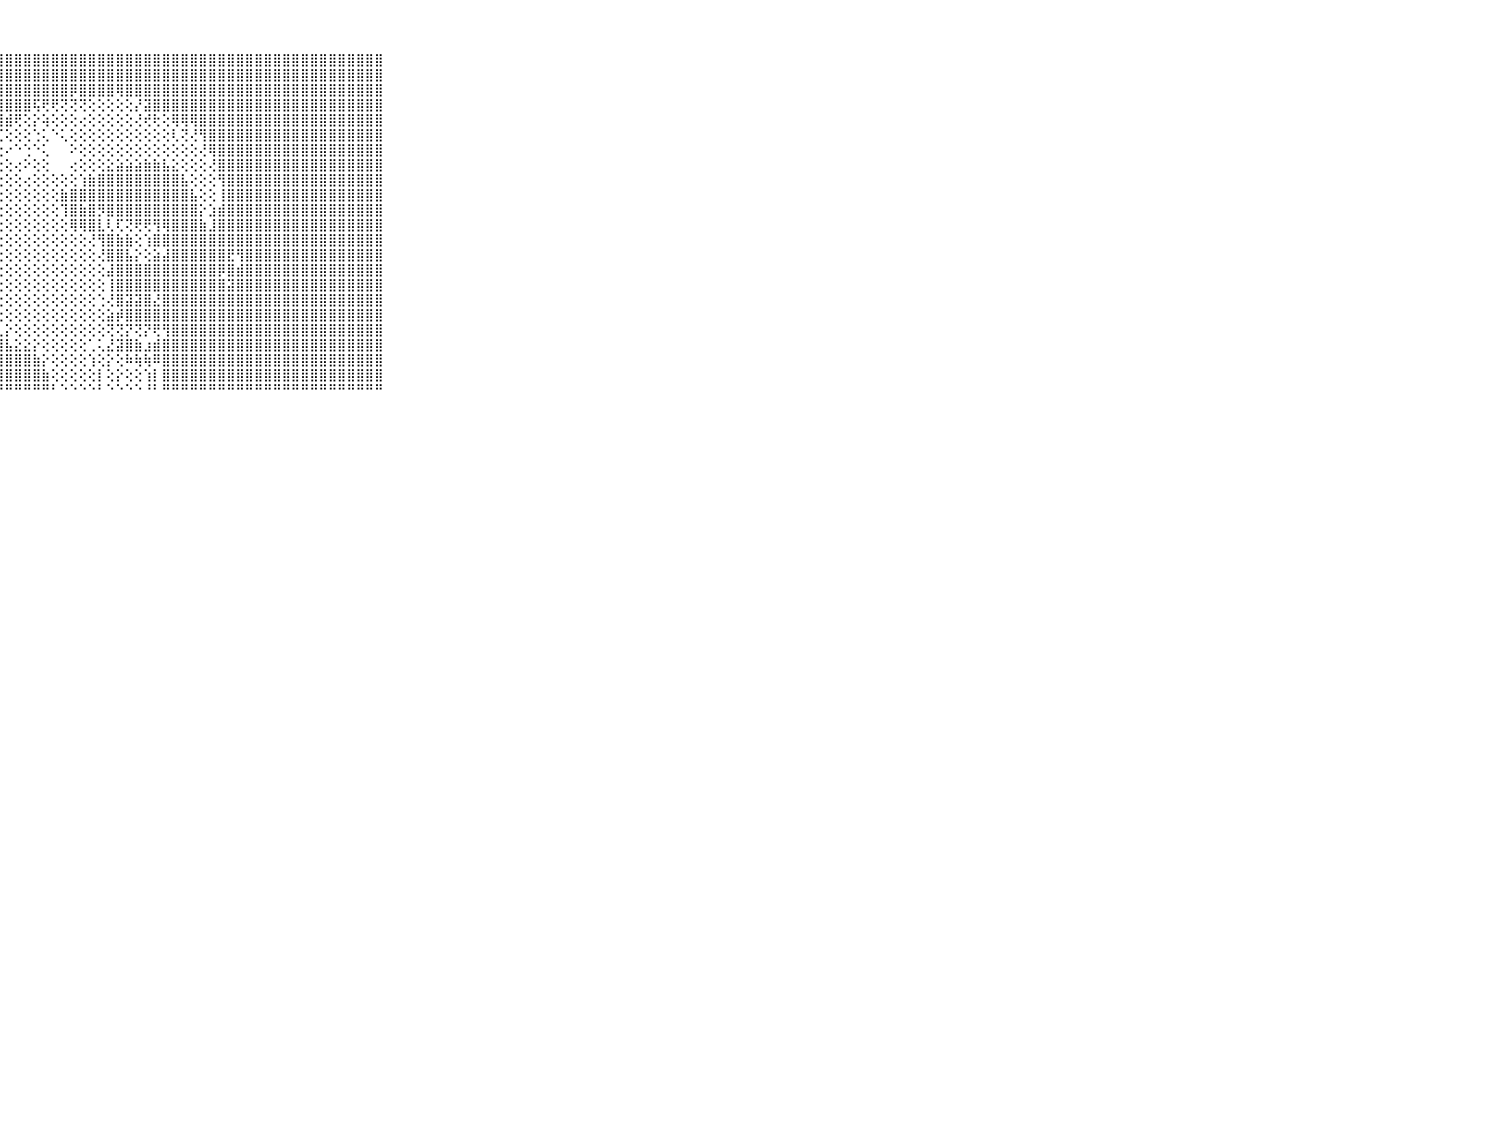

⠀⠀⠀⠀⠀⠀⠀⠀⠀⠀⠀⣿⣿⣿⣿⣿⣿⣿⣿⣿⣿⣿⣿⣿⣿⣿⣿⣿⣿⣿⣿⣿⣿⣿⣿⣿⣿⣿⣿⣿⣿⣿⣿⣿⣿⣿⣿⣿⣿⣿⣿⣿⣿⣿⣿⣿⣿⣿⣿⣿⣿⣿⣿⣿⣿⣿⣿⣿⣿⠀⠀⠀⠀⠀⠀⠀⠀⠀⠀⠀⠀
⠀⠀⠀⠀⠀⠀⠀⠀⠀⠀⠀⣿⣿⣿⣿⣿⣿⣿⣿⣿⣿⣿⣿⣿⣿⣿⣿⣿⣿⣿⣿⣿⣿⣿⣿⣿⣿⣿⣿⣿⣿⣿⣿⣿⣿⣿⣿⣿⣿⣿⣿⣿⣿⣿⣿⣿⣿⣿⣿⣿⣿⣿⣿⣿⣿⣿⣿⣿⣿⠀⠀⠀⠀⠀⠀⠀⠀⠀⠀⠀⠀
⠀⠀⠀⠀⠀⠀⠀⠀⠀⠀⠀⣿⣿⣿⣿⣿⣿⣿⣿⣿⣿⣿⣿⣿⣿⣿⣿⣿⣿⣿⣿⣿⣿⣿⣿⡿⣿⣿⣿⣿⢿⣿⣿⣿⣿⣿⣿⣿⣿⣿⣿⣿⣿⣿⣿⣿⣿⣿⣿⣿⣿⣿⣿⣿⣿⣿⣿⣿⣿⠀⠀⠀⠀⠀⠀⠀⠀⠀⠀⠀⠀
⠀⠀⠀⠀⠀⠀⠀⠀⠀⠀⠀⣿⣿⣿⣿⣿⣿⣿⣿⣿⣿⣿⣿⣿⣿⣿⣿⣿⣿⣿⣿⢯⢟⢟⢝⢝⢝⢕⢕⢕⢕⢕⡜⣽⣿⣿⣿⣿⣿⣿⣿⣿⣿⣿⣿⣿⣿⣿⣿⣿⣿⣿⣿⣿⣿⣿⣿⣿⣿⠀⠀⠀⠀⠀⠀⠀⠀⠀⠀⠀⠀
⠀⠀⠀⠀⠀⠀⠀⠀⠀⠀⠀⣿⣿⣿⣿⣿⣿⣿⣿⣿⣿⣿⣿⣿⣿⣿⣿⣿⣾⢟⢕⡕⢵⢕⢕⢕⢔⢕⢕⢕⢕⢕⢜⢞⢗⢕⢿⢿⢿⣿⣿⣿⣿⣿⣿⣿⣿⣿⣿⣿⣿⣿⣿⣿⣿⣿⣿⣿⣿⠀⠀⠀⠀⠀⠀⠀⠀⠀⠀⠀⠀
⠀⠀⠀⠀⠀⠀⠀⠀⠀⠀⠀⣿⣿⣿⣿⣿⣿⣿⣿⣿⣿⣿⣿⣿⣿⣿⢟⢏⢕⢕⢕⢑⢅⠑⢅⢕⢕⢕⢕⢕⢕⢕⢕⢕⢕⢕⢇⢝⢜⢻⣿⣿⣿⣿⣿⣿⣿⣿⣿⣿⣿⣿⣿⣿⣿⣿⣿⣿⣿⠀⠀⠀⠀⠀⠀⠀⠀⠀⠀⠀⠀
⠀⠀⠀⠀⠀⠀⠀⠀⠀⠀⠀⣿⣿⣿⣿⣿⣿⣿⣿⣿⣿⣿⣿⣿⣿⢷⢧⢕⠔⠑⢑⠑⢅⠀⠀⠕⢕⢕⢕⢕⢕⢕⢕⢕⢕⢕⢕⢕⢕⢜⢿⣿⣿⣿⣿⣿⣿⣿⣿⣿⣿⣿⣿⣿⣿⣿⣿⣿⣿⠀⠀⠀⠀⠀⠀⠀⠀⠀⠀⠀⠀
⠀⠀⠀⠀⠀⠀⠀⠀⠀⠀⠀⣿⣿⣿⣿⣿⣿⣿⣿⣿⣿⣿⣿⣿⡟⢕⢕⢔⢕⢔⠕⢕⢕⠀⠀⢔⢕⢕⢕⣕⣵⣵⣵⣷⣷⣧⣕⢕⢕⢕⢜⣿⣿⣿⣿⣿⣿⣿⣿⣿⣿⣿⣿⣿⣿⣿⣿⣿⣿⠀⠀⠀⠀⠀⠀⠀⠀⠀⠀⠀⠀
⠀⠀⠀⠀⠀⠀⠀⠀⠀⠀⠀⣿⣿⣿⣿⣿⣿⣿⣿⣿⣿⣿⣿⡏⢕⢕⢕⢕⢕⢕⢔⢕⢕⢕⢕⢕⢱⣷⣿⣿⣿⣿⣿⣿⣿⣿⣿⣧⢕⢕⢕⢻⣿⣿⣿⣿⣿⣿⣿⣿⣿⣿⣿⣿⣿⣿⣿⣿⣿⠀⠀⠀⠀⠀⠀⠀⠀⠀⠀⠀⠀
⠀⠀⠀⠀⠀⠀⠀⠀⠀⠀⠀⣿⣿⣿⣿⣿⣿⣿⣿⣿⣿⣿⣿⢇⡕⢕⢕⢕⢕⢕⢕⢕⢕⢕⣷⣿⣿⣿⣿⣿⣿⣿⣿⣿⣿⣿⣿⣿⣧⢕⢕⢸⣿⣿⣿⣿⣿⣿⣿⣿⣿⣿⣿⣿⣿⣿⣿⣿⣿⠀⠀⠀⠀⠀⠀⠀⠀⠀⠀⠀⠀
⠀⠀⠀⠀⠀⠀⠀⠀⠀⠀⠀⣿⣿⣿⣿⣿⣿⣿⣿⣿⣿⣿⣿⣯⢕⢕⢕⢕⢕⢕⢕⢕⢕⢕⢹⣿⣷⣿⡻⣿⣿⣿⣿⣿⣿⣿⣿⣿⣿⡕⣱⣾⣿⣿⣿⣿⣿⣿⣿⣿⣿⣿⣿⣿⣿⣿⣿⣿⣿⠀⠀⠀⠀⠀⠀⠀⠀⠀⠀⠀⠀
⠀⠀⠀⠀⠀⠀⠀⠀⠀⠀⠀⣿⣿⣿⣿⣿⣿⣿⣿⣿⣿⣿⣿⣿⡇⢕⢕⢕⢕⢕⢕⢕⢕⢕⢕⢿⢿⣿⣇⢇⢏⢝⢟⢟⢻⢿⣿⣿⣿⣷⣸⣿⣿⣿⣿⣿⣿⣿⣿⣿⣿⣿⣿⣿⣿⣿⣿⣿⣿⠀⠀⠀⠀⠀⠀⠀⠀⠀⠀⠀⠀
⠀⠀⠀⠀⠀⠀⠀⠀⠀⠀⠀⣿⣿⣿⣿⣿⣿⣿⣿⣿⣿⣿⣿⣿⣇⢕⢕⢕⢕⢕⢕⢕⢕⢕⢕⢕⢕⢜⢻⣿⣷⣷⢕⢱⣿⣿⣿⣿⣿⣿⣿⣿⣿⣿⣿⣿⣿⣿⣿⣿⣿⣿⣿⣿⣿⣿⣿⣿⣿⠀⠀⠀⠀⠀⠀⠀⠀⠀⠀⠀⠀
⠀⠀⠀⠀⠀⠀⠀⠀⠀⠀⠀⣿⣿⣿⣿⣿⣿⣿⣿⣿⣿⣿⣿⣿⣿⡕⢕⢕⢕⢕⢕⢕⢕⢕⢕⢕⢕⢕⢜⣿⣿⣧⡕⢕⣵⣼⣿⣿⣿⣿⣿⣿⣟⢻⣿⣿⣿⣿⣿⣿⣿⣿⣿⣿⣿⣿⣿⣿⣿⠀⠀⠀⠀⠀⠀⠀⠀⠀⠀⠀⠀
⠀⠀⠀⠀⠀⠀⠀⠀⠀⠀⠀⣿⣿⣿⣿⣿⣿⣿⣿⣿⣿⣿⣿⣿⣿⣷⢕⢕⢕⢕⢕⢕⢕⢕⢕⢕⢕⢕⢕⣼⣿⣿⣿⣿⣿⣿⣿⣿⣿⣿⣿⡿⣿⣾⣿⣿⣿⣿⣿⣿⣿⣿⣿⣿⣿⣿⣿⣿⣿⠀⠀⠀⠀⠀⠀⠀⠀⠀⠀⠀⠀
⠀⠀⠀⠀⠀⠀⠀⠀⠀⠀⠀⣿⣿⣿⣿⣿⣿⣿⣿⣿⣿⣿⣿⣿⣿⣿⣧⢕⢕⢕⢕⢕⢕⢕⢕⢕⢕⢕⢕⢸⣿⣿⣿⣿⣿⣿⣿⣿⣿⣿⣿⣿⣽⣿⣿⣿⣿⣿⣿⣿⣿⣿⣿⣿⣿⣿⣿⣿⣿⠀⠀⠀⠀⠀⠀⠀⠀⠀⠀⠀⠀
⠀⠀⠀⠀⠀⠀⠀⠀⠀⠀⠀⣿⣿⣿⣿⣿⣿⣿⣿⣿⣿⣿⣿⣿⣿⣿⢕⢕⢕⢕⢕⢕⢕⢕⢕⢕⢕⢕⢑⢜⣿⣽⣽⣿⣜⣿⣿⣿⣿⣿⣿⣿⣿⣿⣿⣿⣿⣿⣿⣿⣿⣿⣿⣿⣿⣿⣿⣿⣿⠀⠀⠀⠀⠀⠀⠀⠀⠀⠀⠀⠀
⠀⠀⠀⠀⠀⠀⠀⠀⠀⠀⠀⣿⣿⣿⣿⣿⣿⣿⣿⣿⣿⣿⣿⣿⣿⣿⣕⢕⢕⢕⢕⢕⢕⢕⢕⢕⢕⢕⢕⣵⡾⣿⣿⣿⣿⣿⣿⣿⣿⣿⣿⣿⣿⣿⣿⣿⣿⣿⣿⣿⣿⣿⣿⣿⣿⣿⣿⣿⣿⠀⠀⠀⠀⠀⠀⠀⠀⠀⠀⠀⠀
⠀⠀⠀⠀⠀⠀⠀⠀⠀⠀⠀⣿⣿⣿⣿⣿⣿⣿⣿⣿⣿⣿⣿⣿⣿⣿⣿⣇⡕⢕⢕⢕⢕⢕⢕⢕⢕⢕⢕⢝⢝⡝⢝⡝⢟⢻⣿⣿⣿⣿⣿⣿⣿⣿⣿⣿⣿⣿⣿⣿⣿⣿⣿⣿⣿⣿⣿⣿⣿⠀⠀⠀⠀⠀⠀⠀⠀⠀⠀⠀⠀
⠀⠀⠀⠀⠀⠀⠀⠀⠀⠀⠀⣿⣿⣿⣿⣿⣿⣿⣿⣿⣿⣿⣿⣿⣿⣿⣿⣿⣧⣕⣕⡕⢕⢕⢕⢕⢕⢁⢅⣜⣽⣿⣷⣰⣾⣿⣿⣿⣿⣿⣿⣿⣿⣿⣿⣿⣿⣿⣿⣿⣿⣿⣿⣿⣿⣿⣿⣿⣿⠀⠀⠀⠀⠀⠀⠀⠀⠀⠀⠀⠀
⠀⠀⠀⠀⠀⠀⠀⠀⠀⠀⠀⣿⣿⣿⣿⣿⣿⣿⣿⣿⣿⣿⣿⣿⣿⣿⣿⣿⣿⣿⣿⣷⡕⢕⢕⢕⢕⢱⢕⡕⢕⠷⢷⢷⠿⣿⣿⣿⣿⣿⣿⣿⣿⣿⣿⣿⣿⣿⣿⣿⣿⣿⣿⣿⣿⣿⣿⣿⣿⠀⠀⠀⠀⠀⠀⠀⠀⠀⠀⠀⠀
⠀⠀⠀⠀⠀⠀⠀⠀⠀⠀⠀⣿⣿⣿⣿⣿⣿⣿⣿⣿⣿⣿⣿⣿⣿⣿⣿⣿⣿⣿⣿⣿⣷⢕⢕⢕⢕⢕⡇⢕⡕⢕⢕⢱⡇⣿⣿⣿⣿⣿⣿⣿⣿⣿⣿⣿⣿⣿⣿⣿⣿⣿⣿⣿⣿⣿⣿⣿⣿⠀⠀⠀⠀⠀⠀⠀⠀⠀⠀⠀⠀
⠀⠀⠀⠀⠀⠀⠀⠀⠀⠀⠀⠛⠛⠛⠛⠛⠛⠛⠛⠛⠛⠛⠛⠛⠛⠛⠛⠛⠛⠛⠛⠛⠛⠃⠑⠑⠑⠑⠃⠑⠑⠑⠑⠘⠃⠛⠛⠛⠛⠛⠛⠛⠛⠛⠛⠛⠛⠛⠛⠛⠛⠛⠛⠛⠛⠛⠛⠛⠛⠀⠀⠀⠀⠀⠀⠀⠀⠀⠀⠀⠀